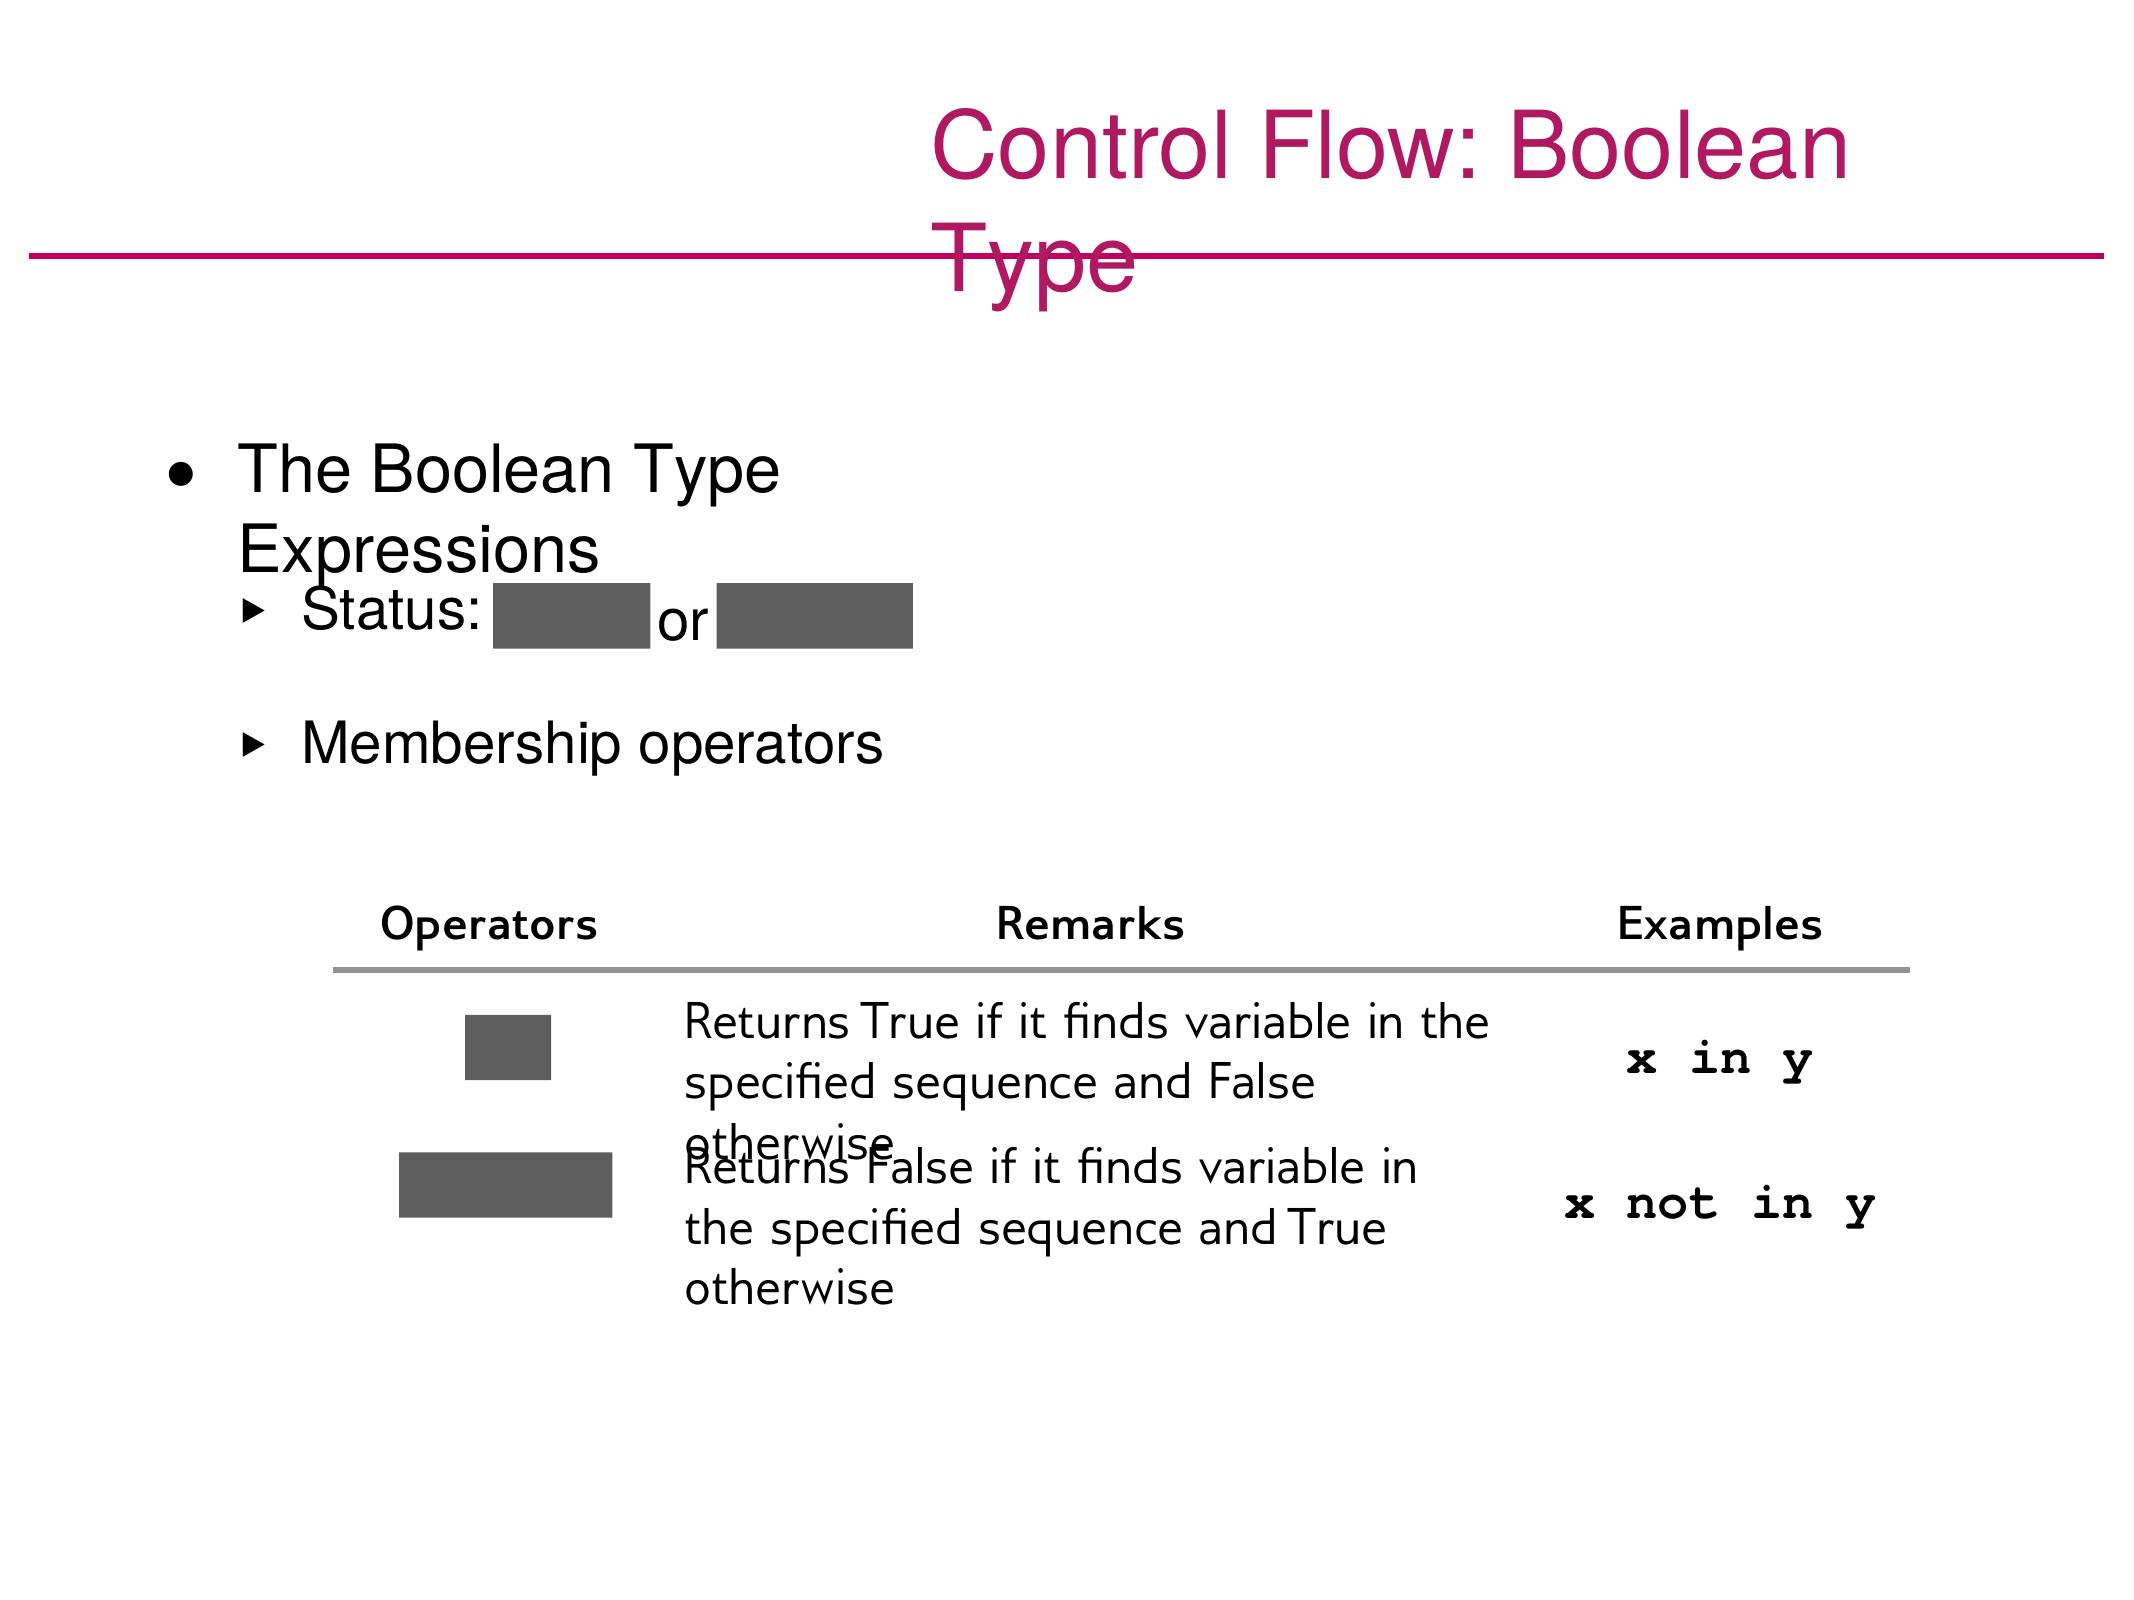

# Control Flow: Boolean Type

The Boolean Type Expressions
Status:
or
True

False

Membership operators
Operators
Remarks
Examples

x in y

Returns True if it finds variable in the specified sequence and False otherwise
in

Returns False if it finds variable in the specified sequence and True otherwise
not in

x not in y